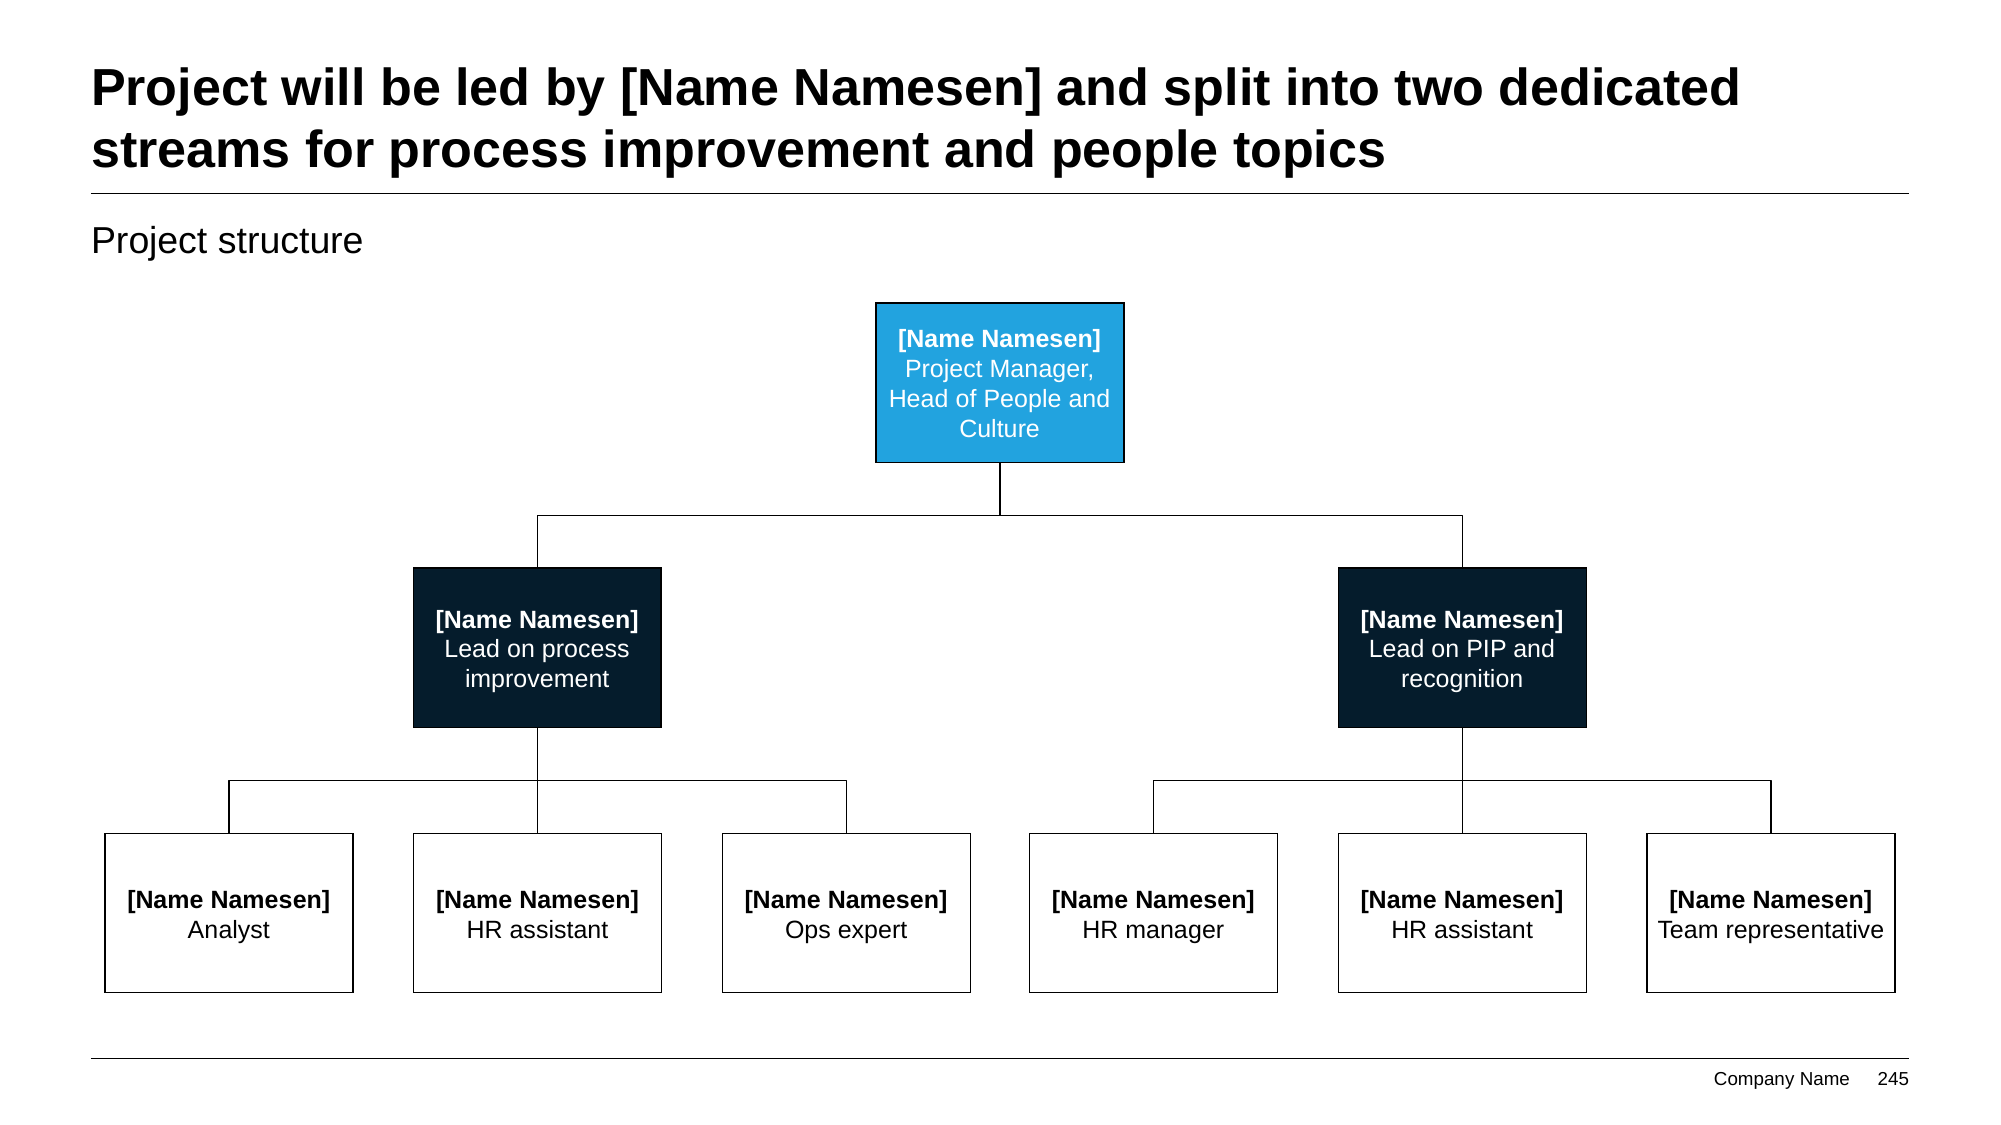

# Project will be led by [Name Namesen] and split into two dedicated streams for process improvement and people topics
Project structure
[Name Namesen]
Project Manager,
Head of People and Culture
[Name Namesen]
Lead on process improvement
[Name Namesen]
Lead on PIP and recognition
[Name Namesen]
Analyst
[Name Namesen]
HR assistant
[Name Namesen]
Ops expert
[Name Namesen]
HR manager
[Name Namesen]
HR assistant
[Name Namesen]
Team representative